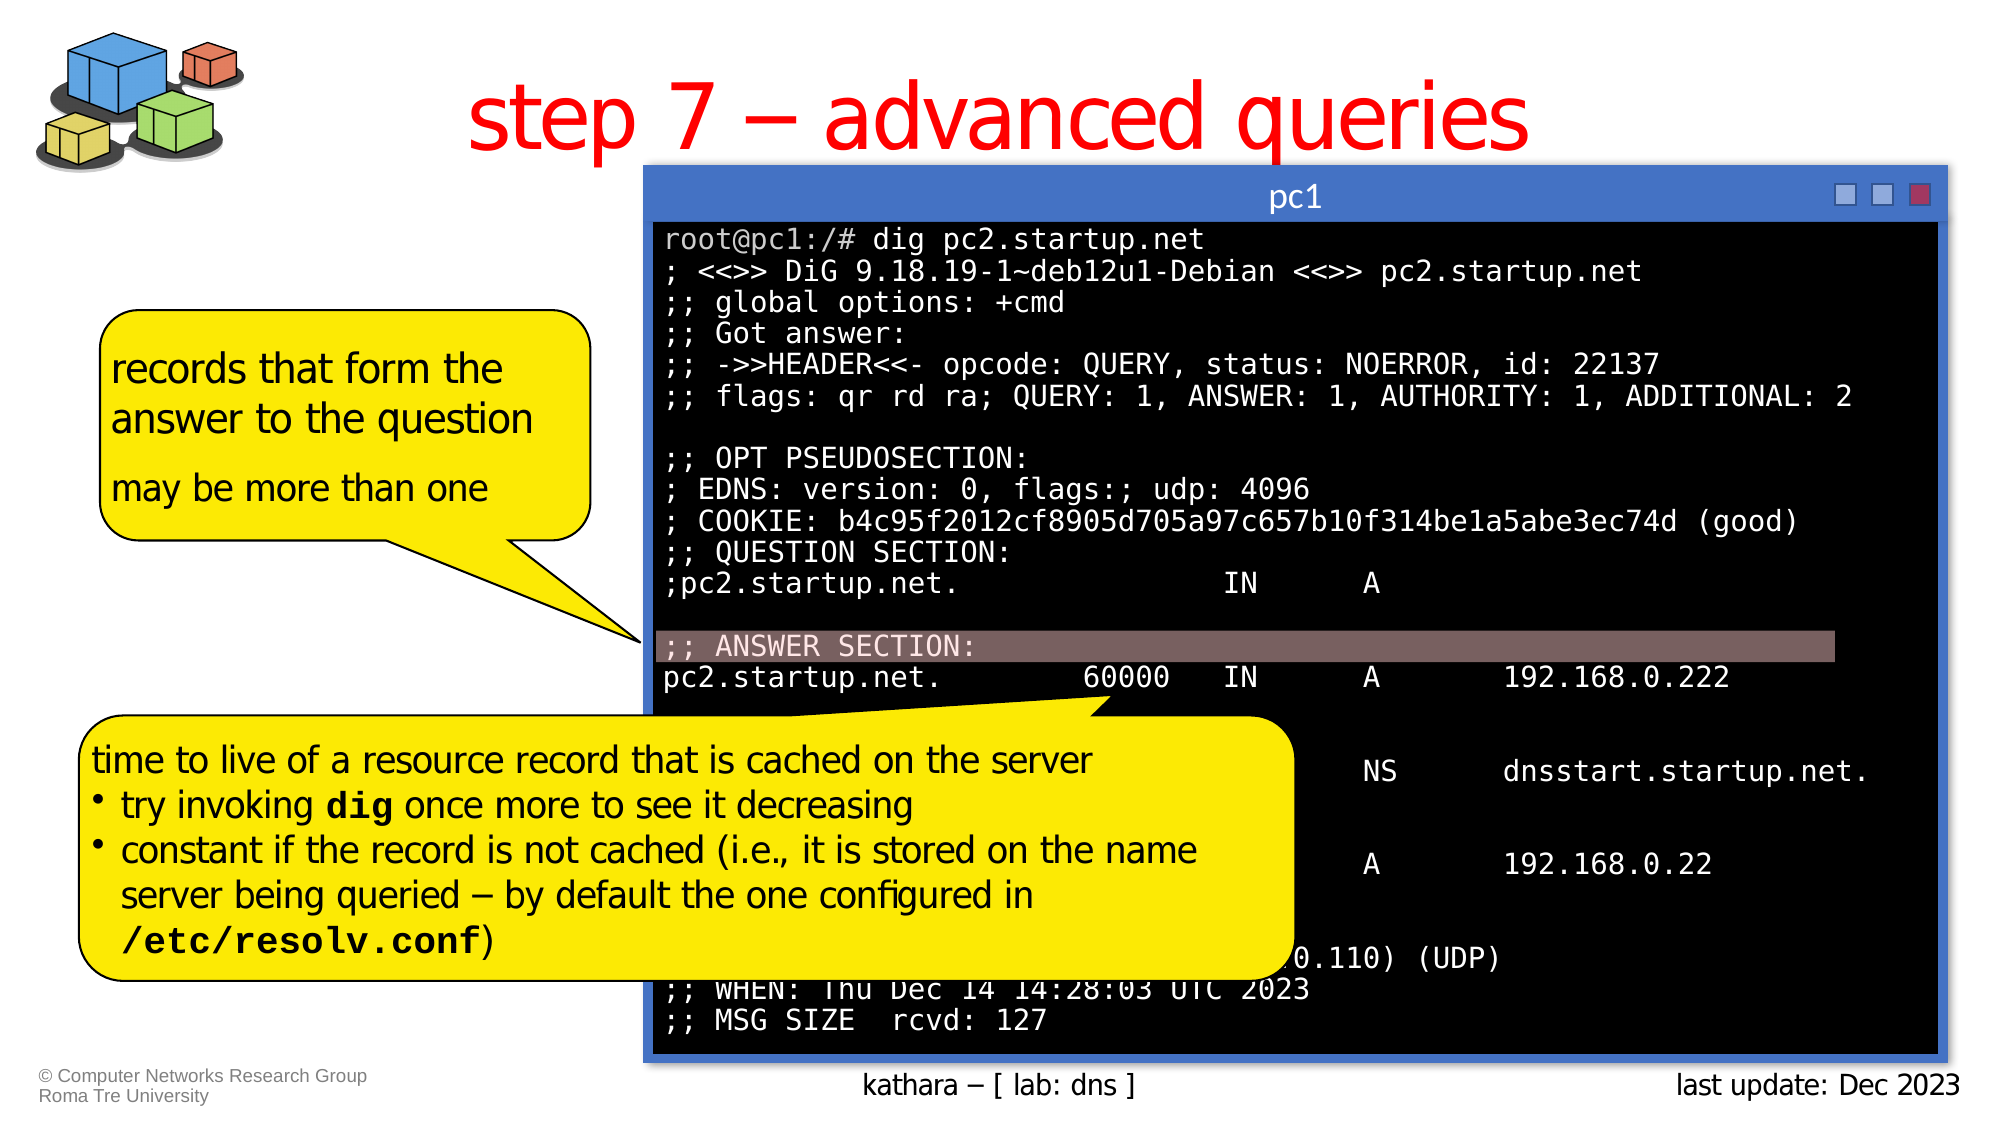

# step 7 – advanced queries
pc1

root@pc1:/# dig pc2.startup.net
; <<>> DiG 9.18.19-1~deb12u1-Debian <<>> pc2.startup.net
;; global options: +cmd
;; Got answer:
;; ->>HEADER<<- opcode: QUERY, status: NOERROR, id: 22137
;; flags: qr rd ra; QUERY: 1, ANSWER: 1, AUTHORITY: 1, ADDITIONAL: 2

;; OPT PSEUDOSECTION:
; EDNS: version: 0, flags:; udp: 4096
; COOKIE: b4c95f2012cf8905d705a97c657b10f314be1a5abe3ec74d (good)
;; QUESTION SECTION:
;pc2.startup.net.               IN      A

;; ANSWER SECTION:
pc2.startup.net.        60000   IN      A       192.168.0.222

;; AUTHORITY SECTION:
startup.net.            59173   IN      NS      dnsstart.startup.net.

;; ADDITIONAL SECTION:
dnsstart.startup.net.   59173   IN      A       192.168.0.22

;; Query time: 0 msec
;; SERVER: 192.168.0.110#53(192.168.0.110) (UDP)
;; WHEN: Thu Dec 14 14:28:03 UTC 2023
;; MSG SIZE  rcvd: 127
records that form the answer to the question

may be more than one

time to live of a resource record that is cached on the server
try invoking dig once more to see it decreasing
constant if the record is not cached (i.e., it is stored on the name server being queried – by default the one configured in /etc/resolv.conf)
kathara – [ lab: dns ]
last update: Dec 2023